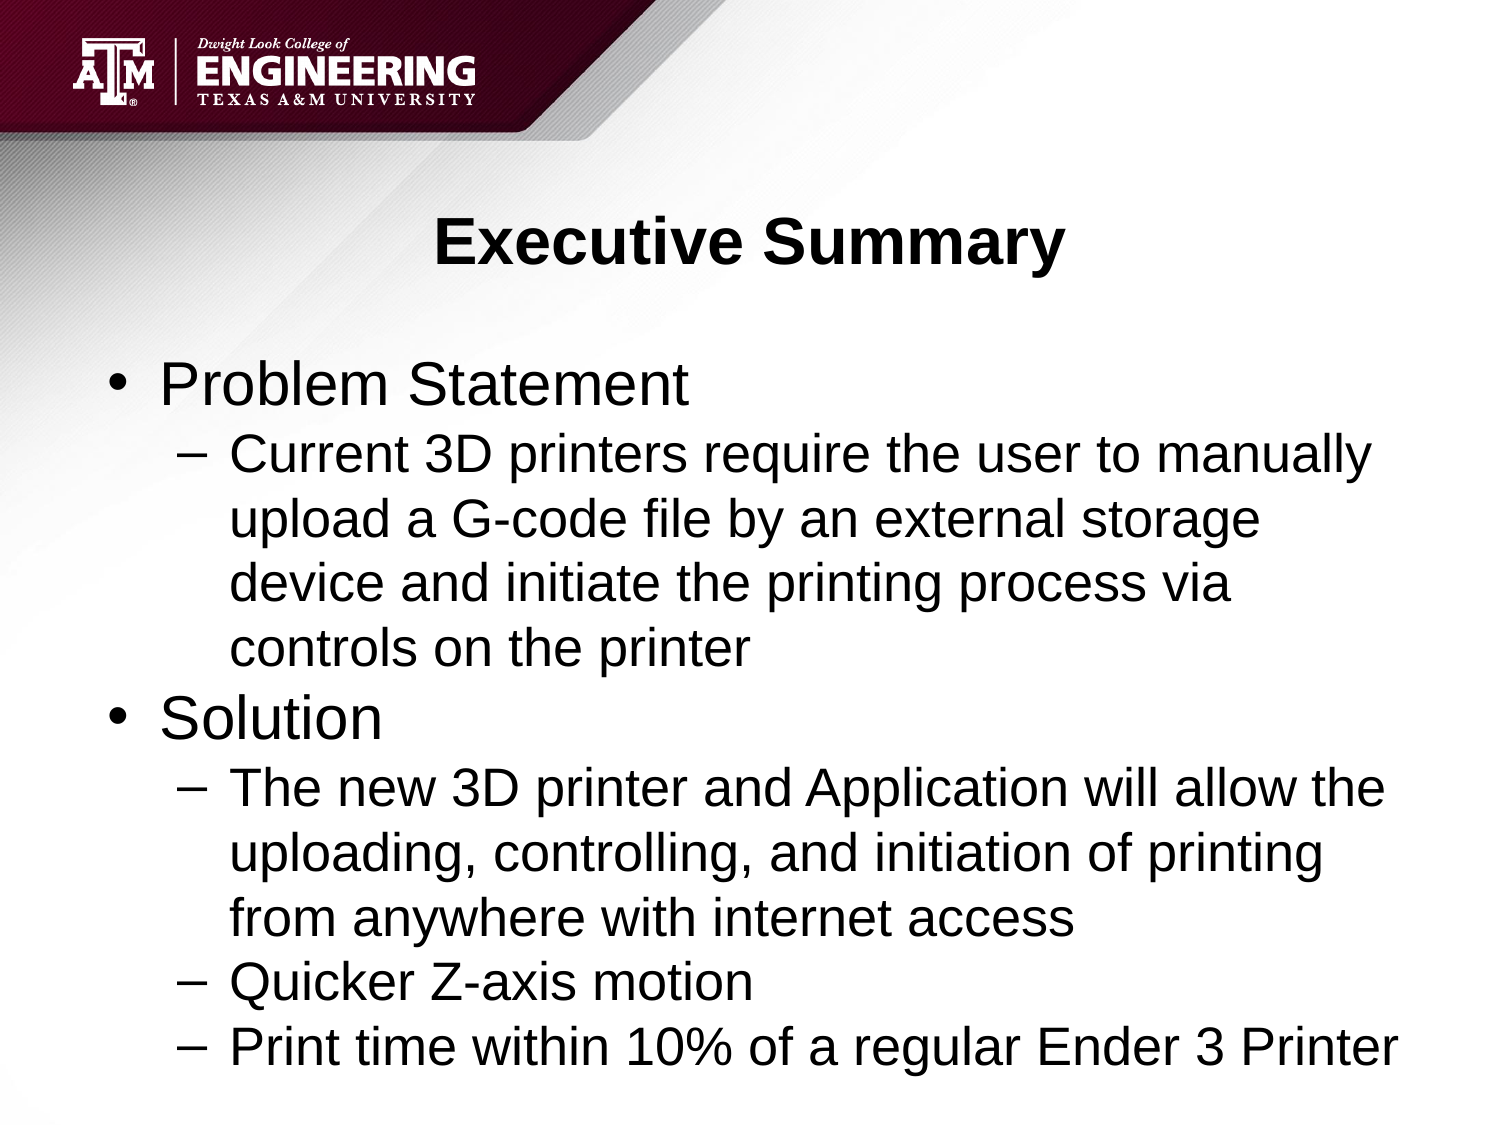

# Executive Summary
Problem Statement
Current 3D printers require the user to manually upload a G-code file by an external storage device and initiate the printing process via controls on the printer
Solution
The new 3D printer and Application will allow the uploading, controlling, and initiation of printing from anywhere with internet access
Quicker Z-axis motion
Print time within 10% of a regular Ender 3 Printer